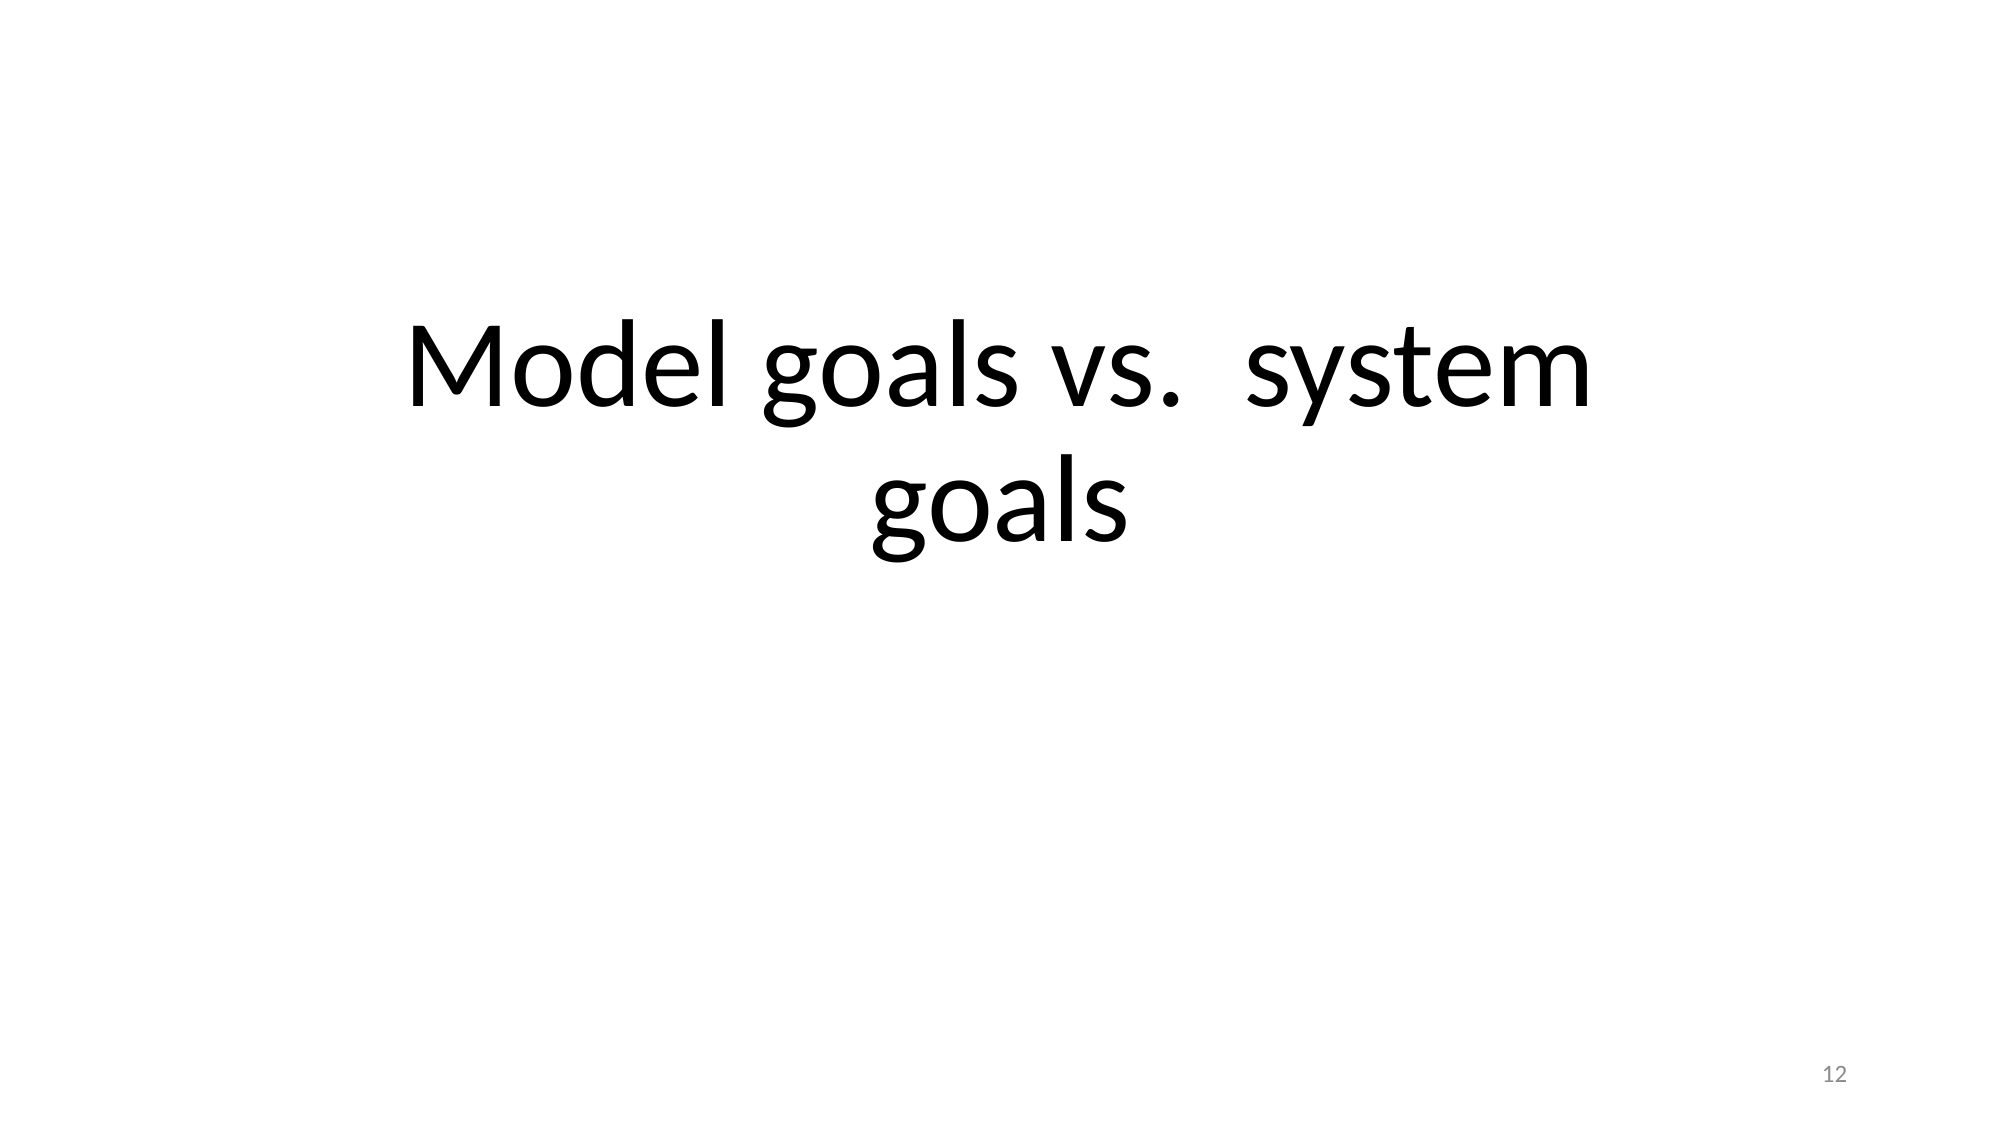

# Model goals vs.  system goals

12